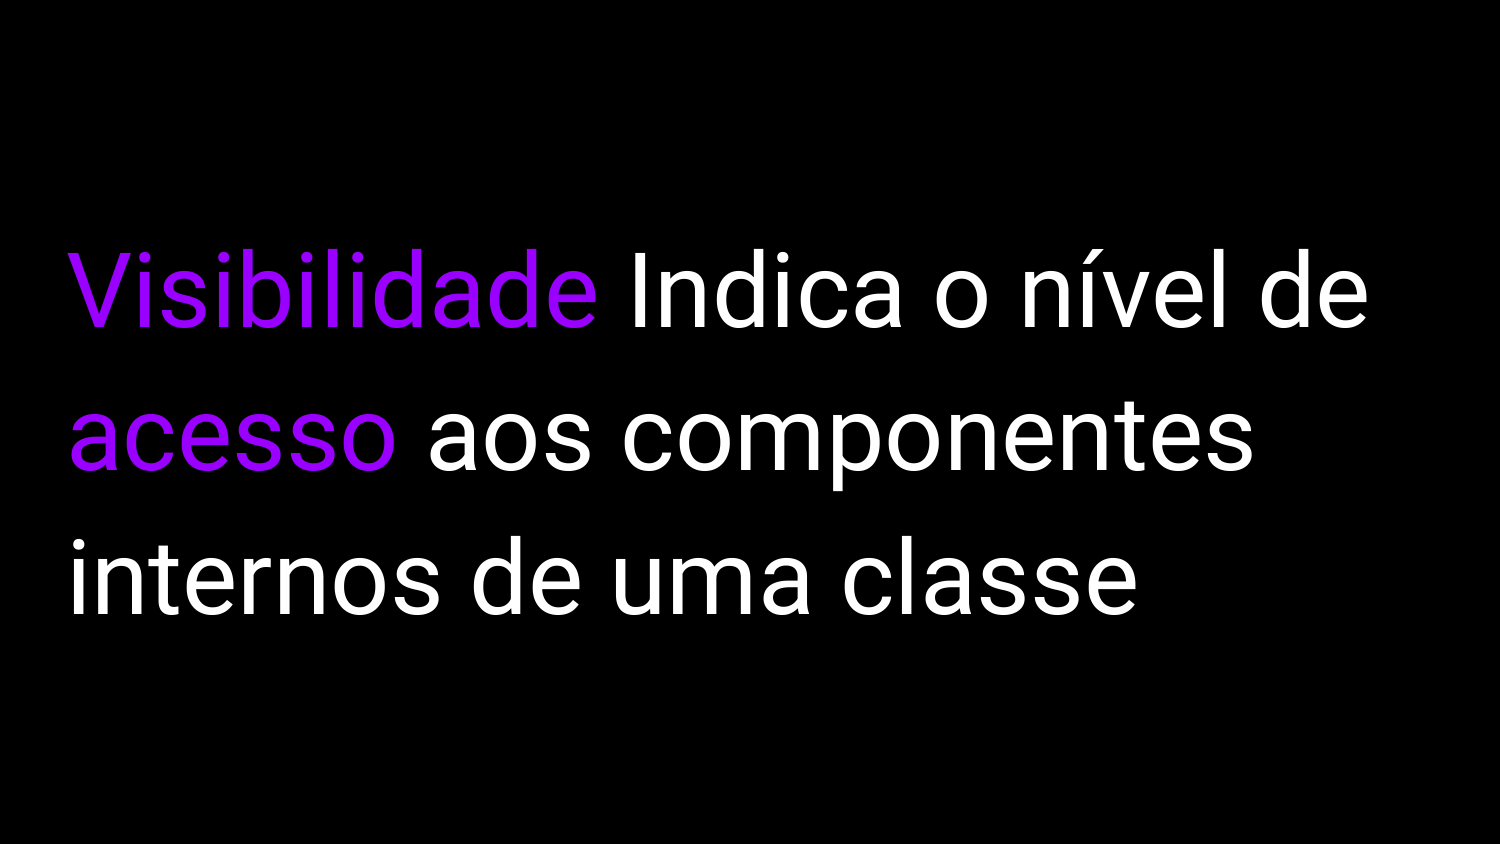

Visibilidade Indica o nível de acesso aos componentes internos de uma classe